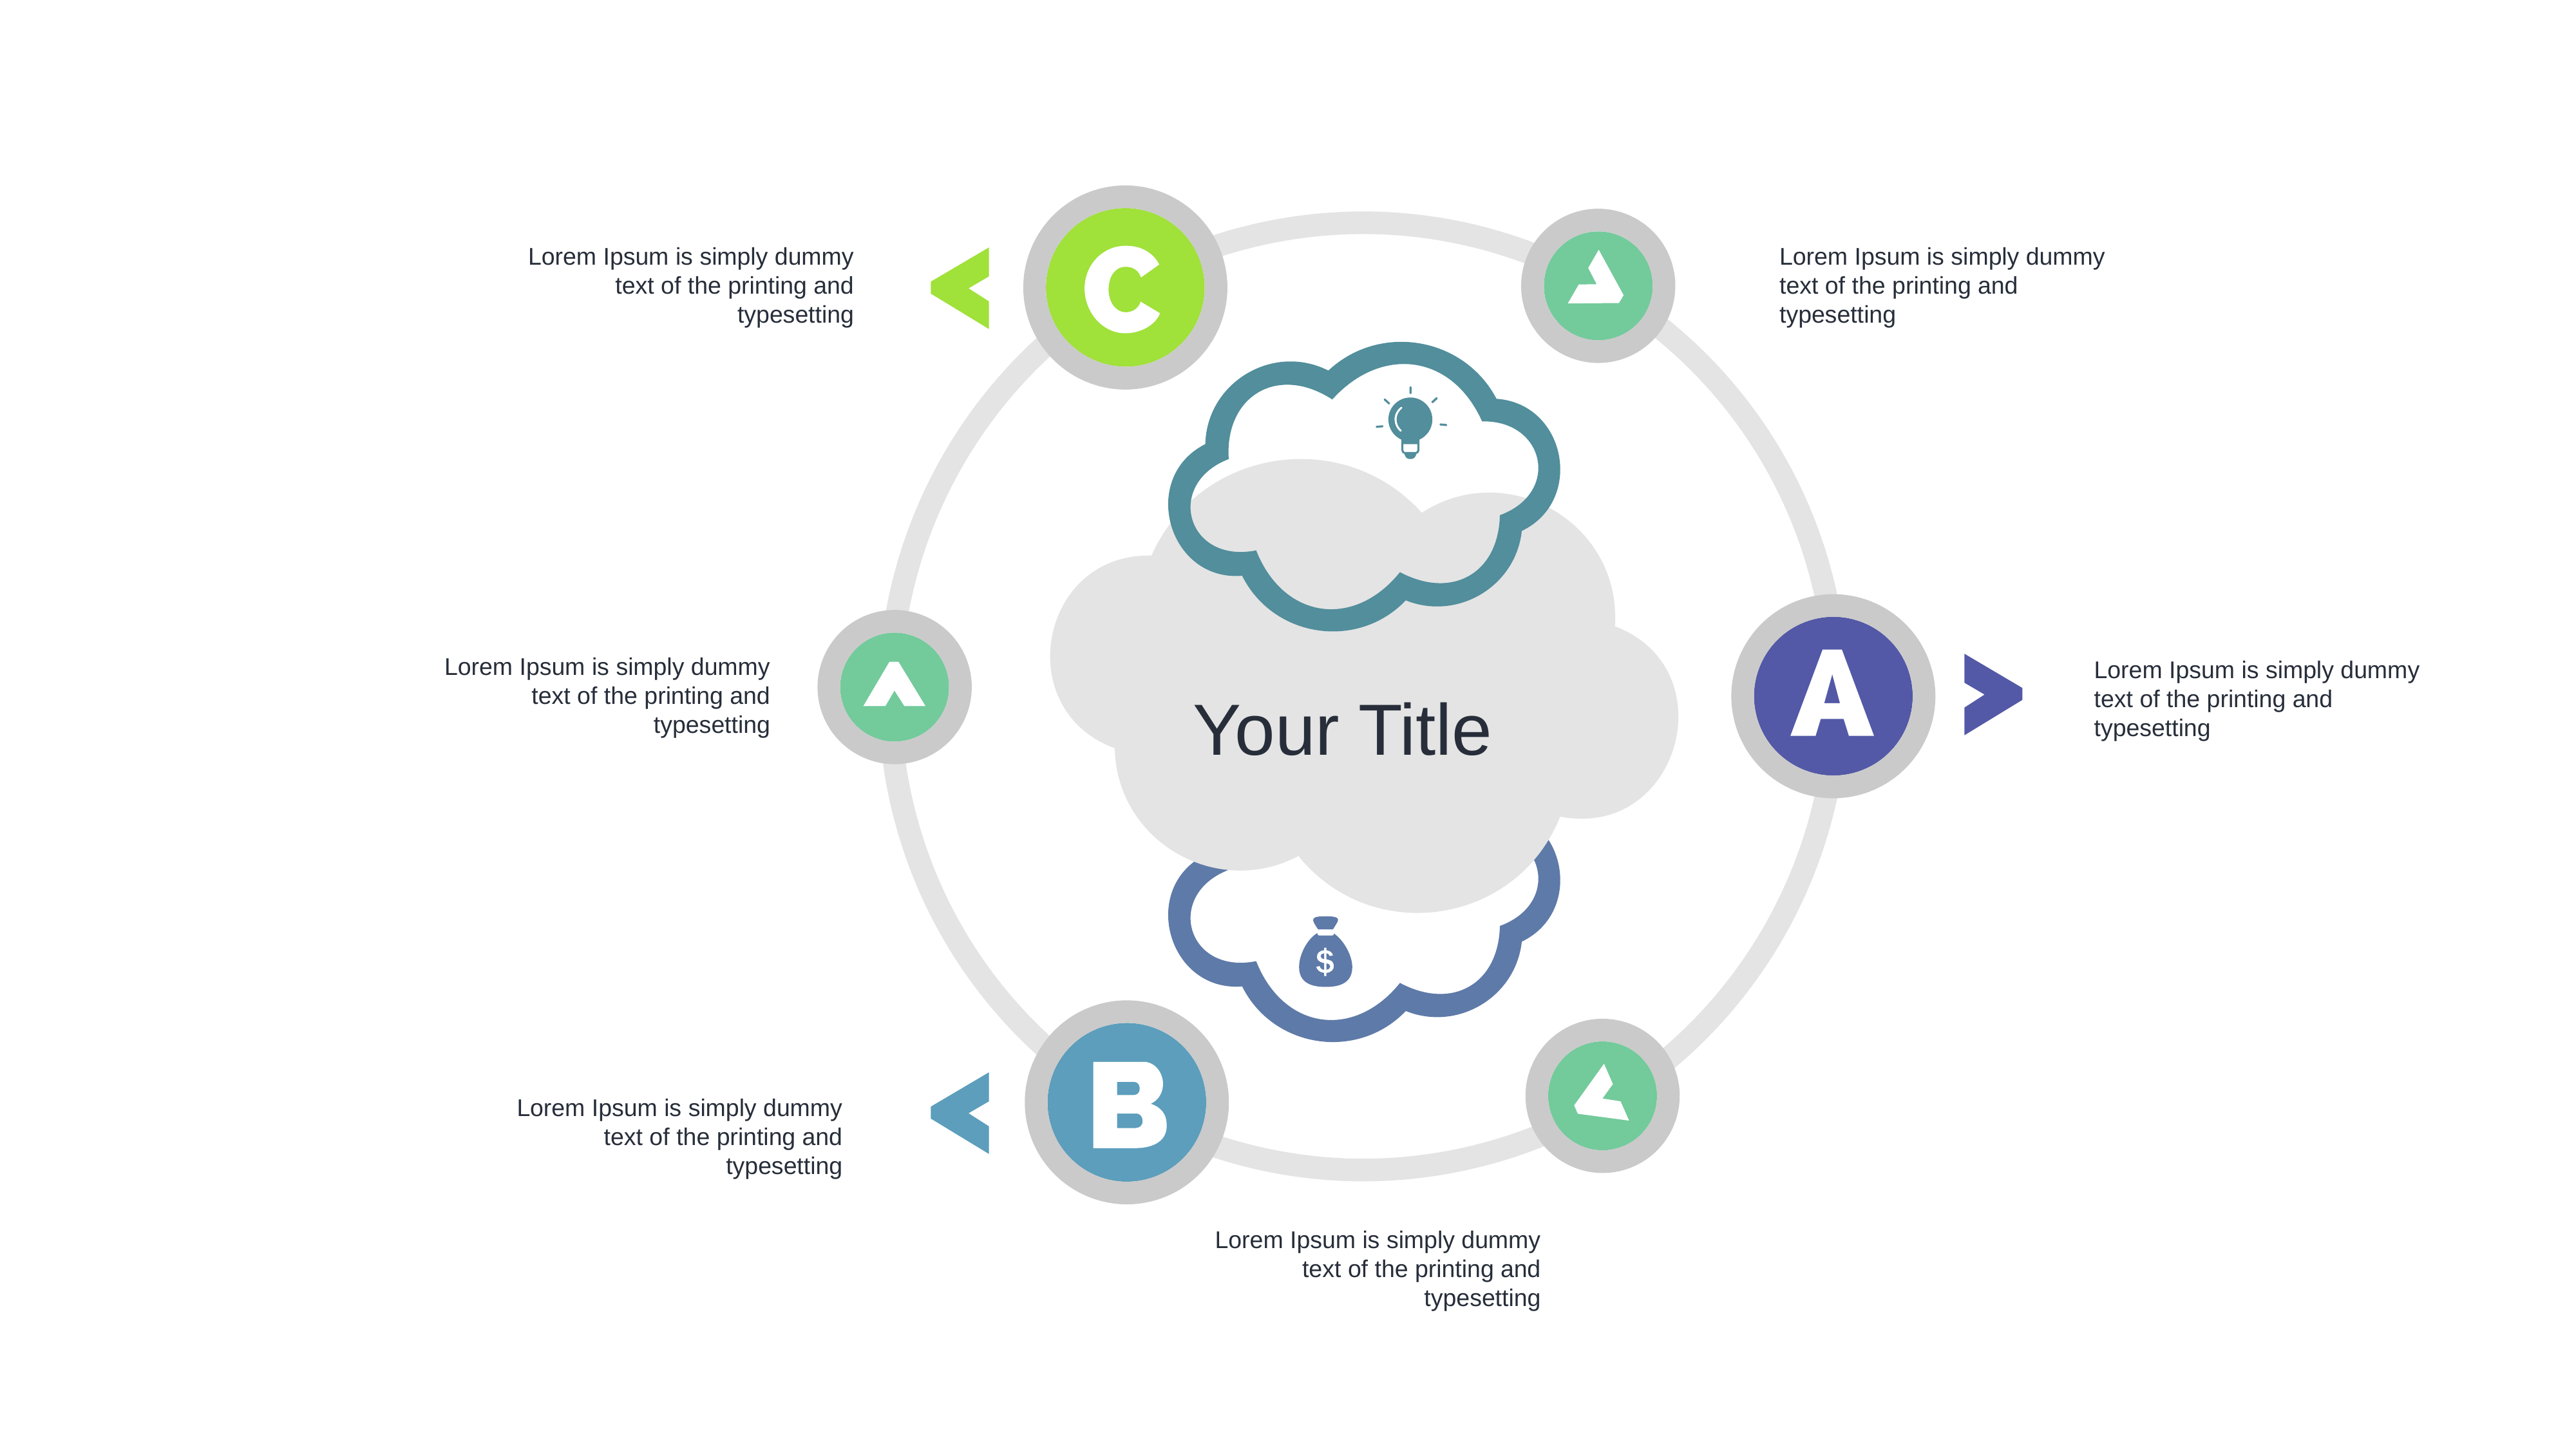

Lorem Ipsum is simply dummy text of the printing and typesetting
Lorem Ipsum is simply dummy text of the printing and typesetting

Lorem Ipsum is simply dummy text of the printing and typesetting

Lorem Ipsum is simply dummy text of the printing and typesetting

Your Title

Lorem Ipsum is simply dummy text of the printing and typesetting
Lorem Ipsum is simply dummy text of the printing and typesetting